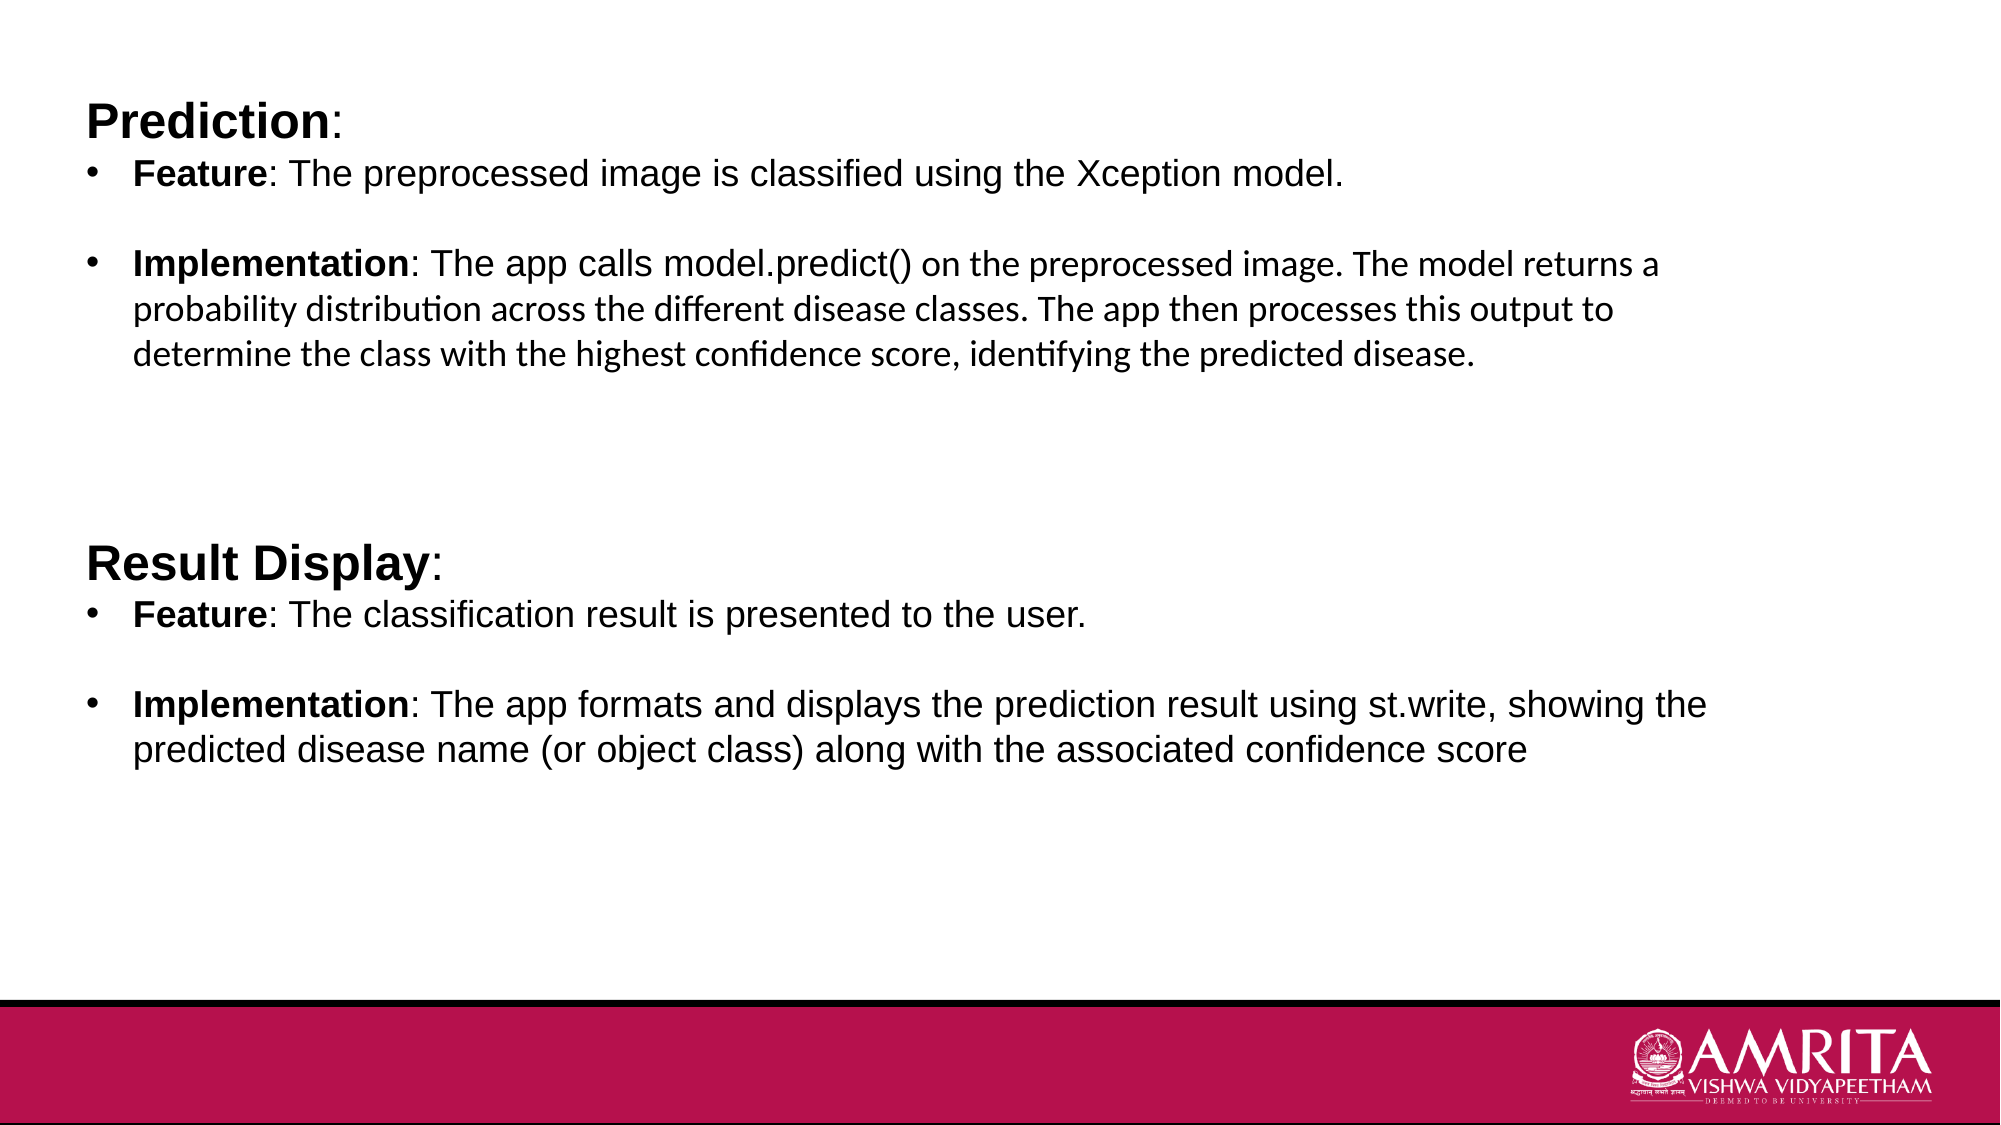

Prediction:
Feature: The preprocessed image is classified using the Xception model.

Implementation: The app calls model.predict() on the preprocessed image. The model returns a probability distribution across the different disease classes. The app then processes this output to determine the class with the highest confidence score, identifying the predicted disease.

Result Display:
Feature: The classification result is presented to the user.

Implementation: The app formats and displays the prediction result using st.write, showing the predicted disease name (or object class) along with the associated confidence score